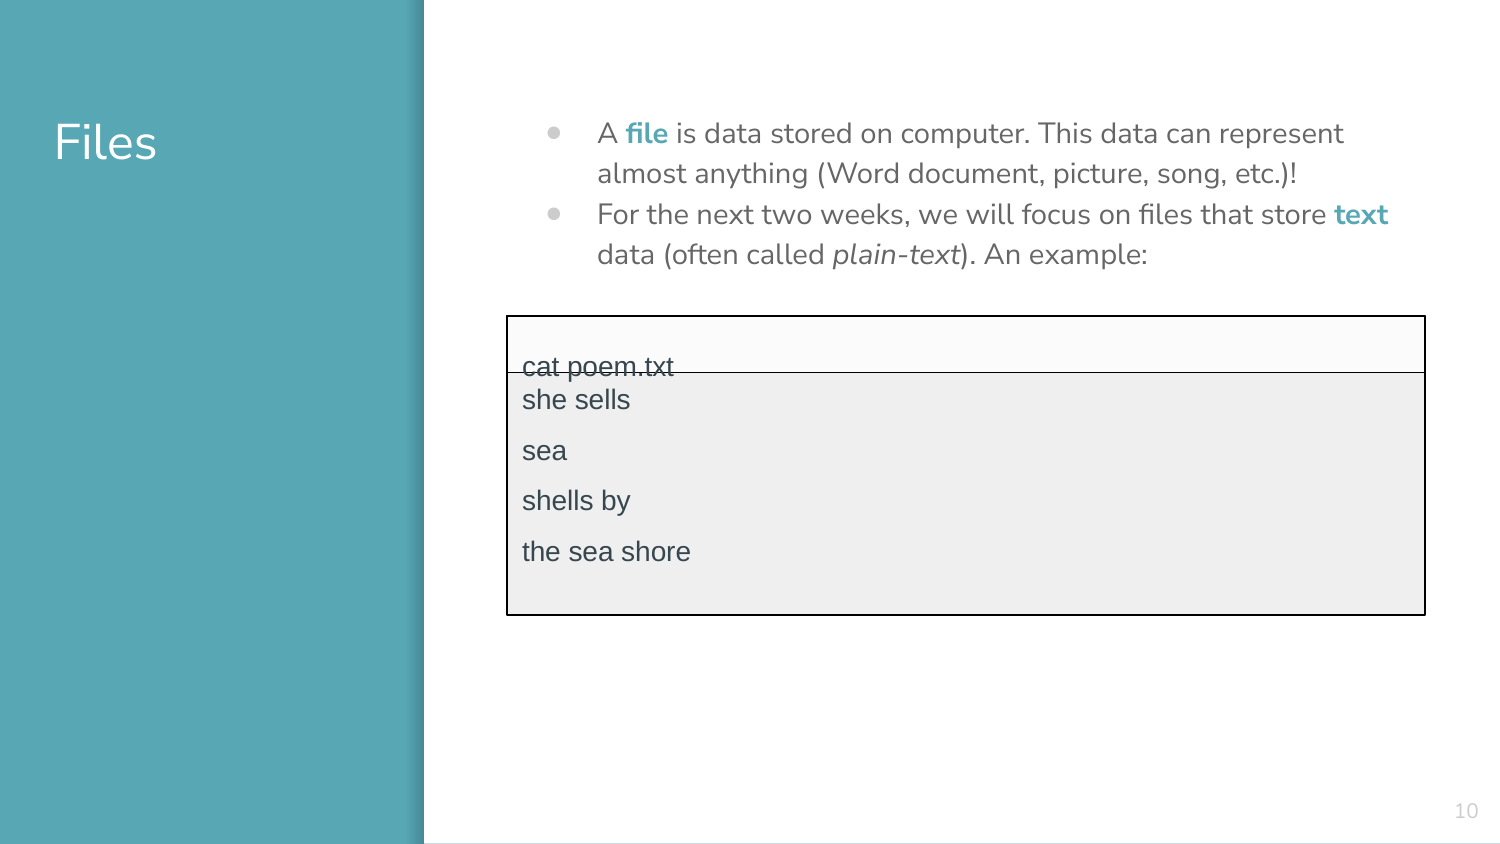

# Files
A file is data stored on computer. This data can represent almost anything (Word document, picture, song, etc.)!
For the next two weeks, we will focus on files that store text data (often called plain-text). An example:

she sells
sea
shells by
the sea shore
cat poem.txt
10